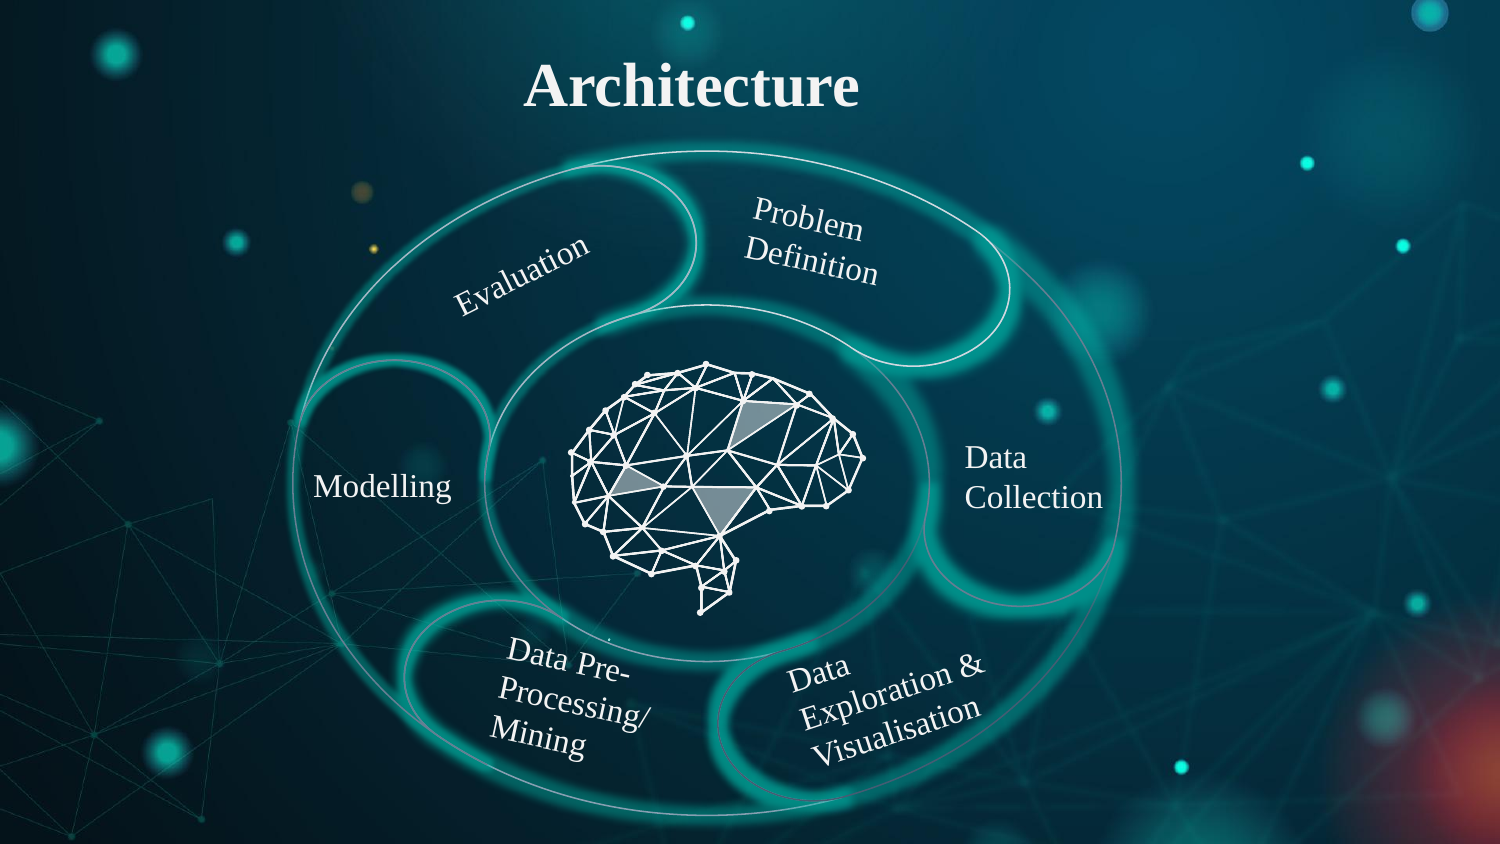

# Architecture

Problem Definition
Evaluation

Data Collection
Modelling
Data Exploration & Visualisation
Data Pre-Processing/ Mining